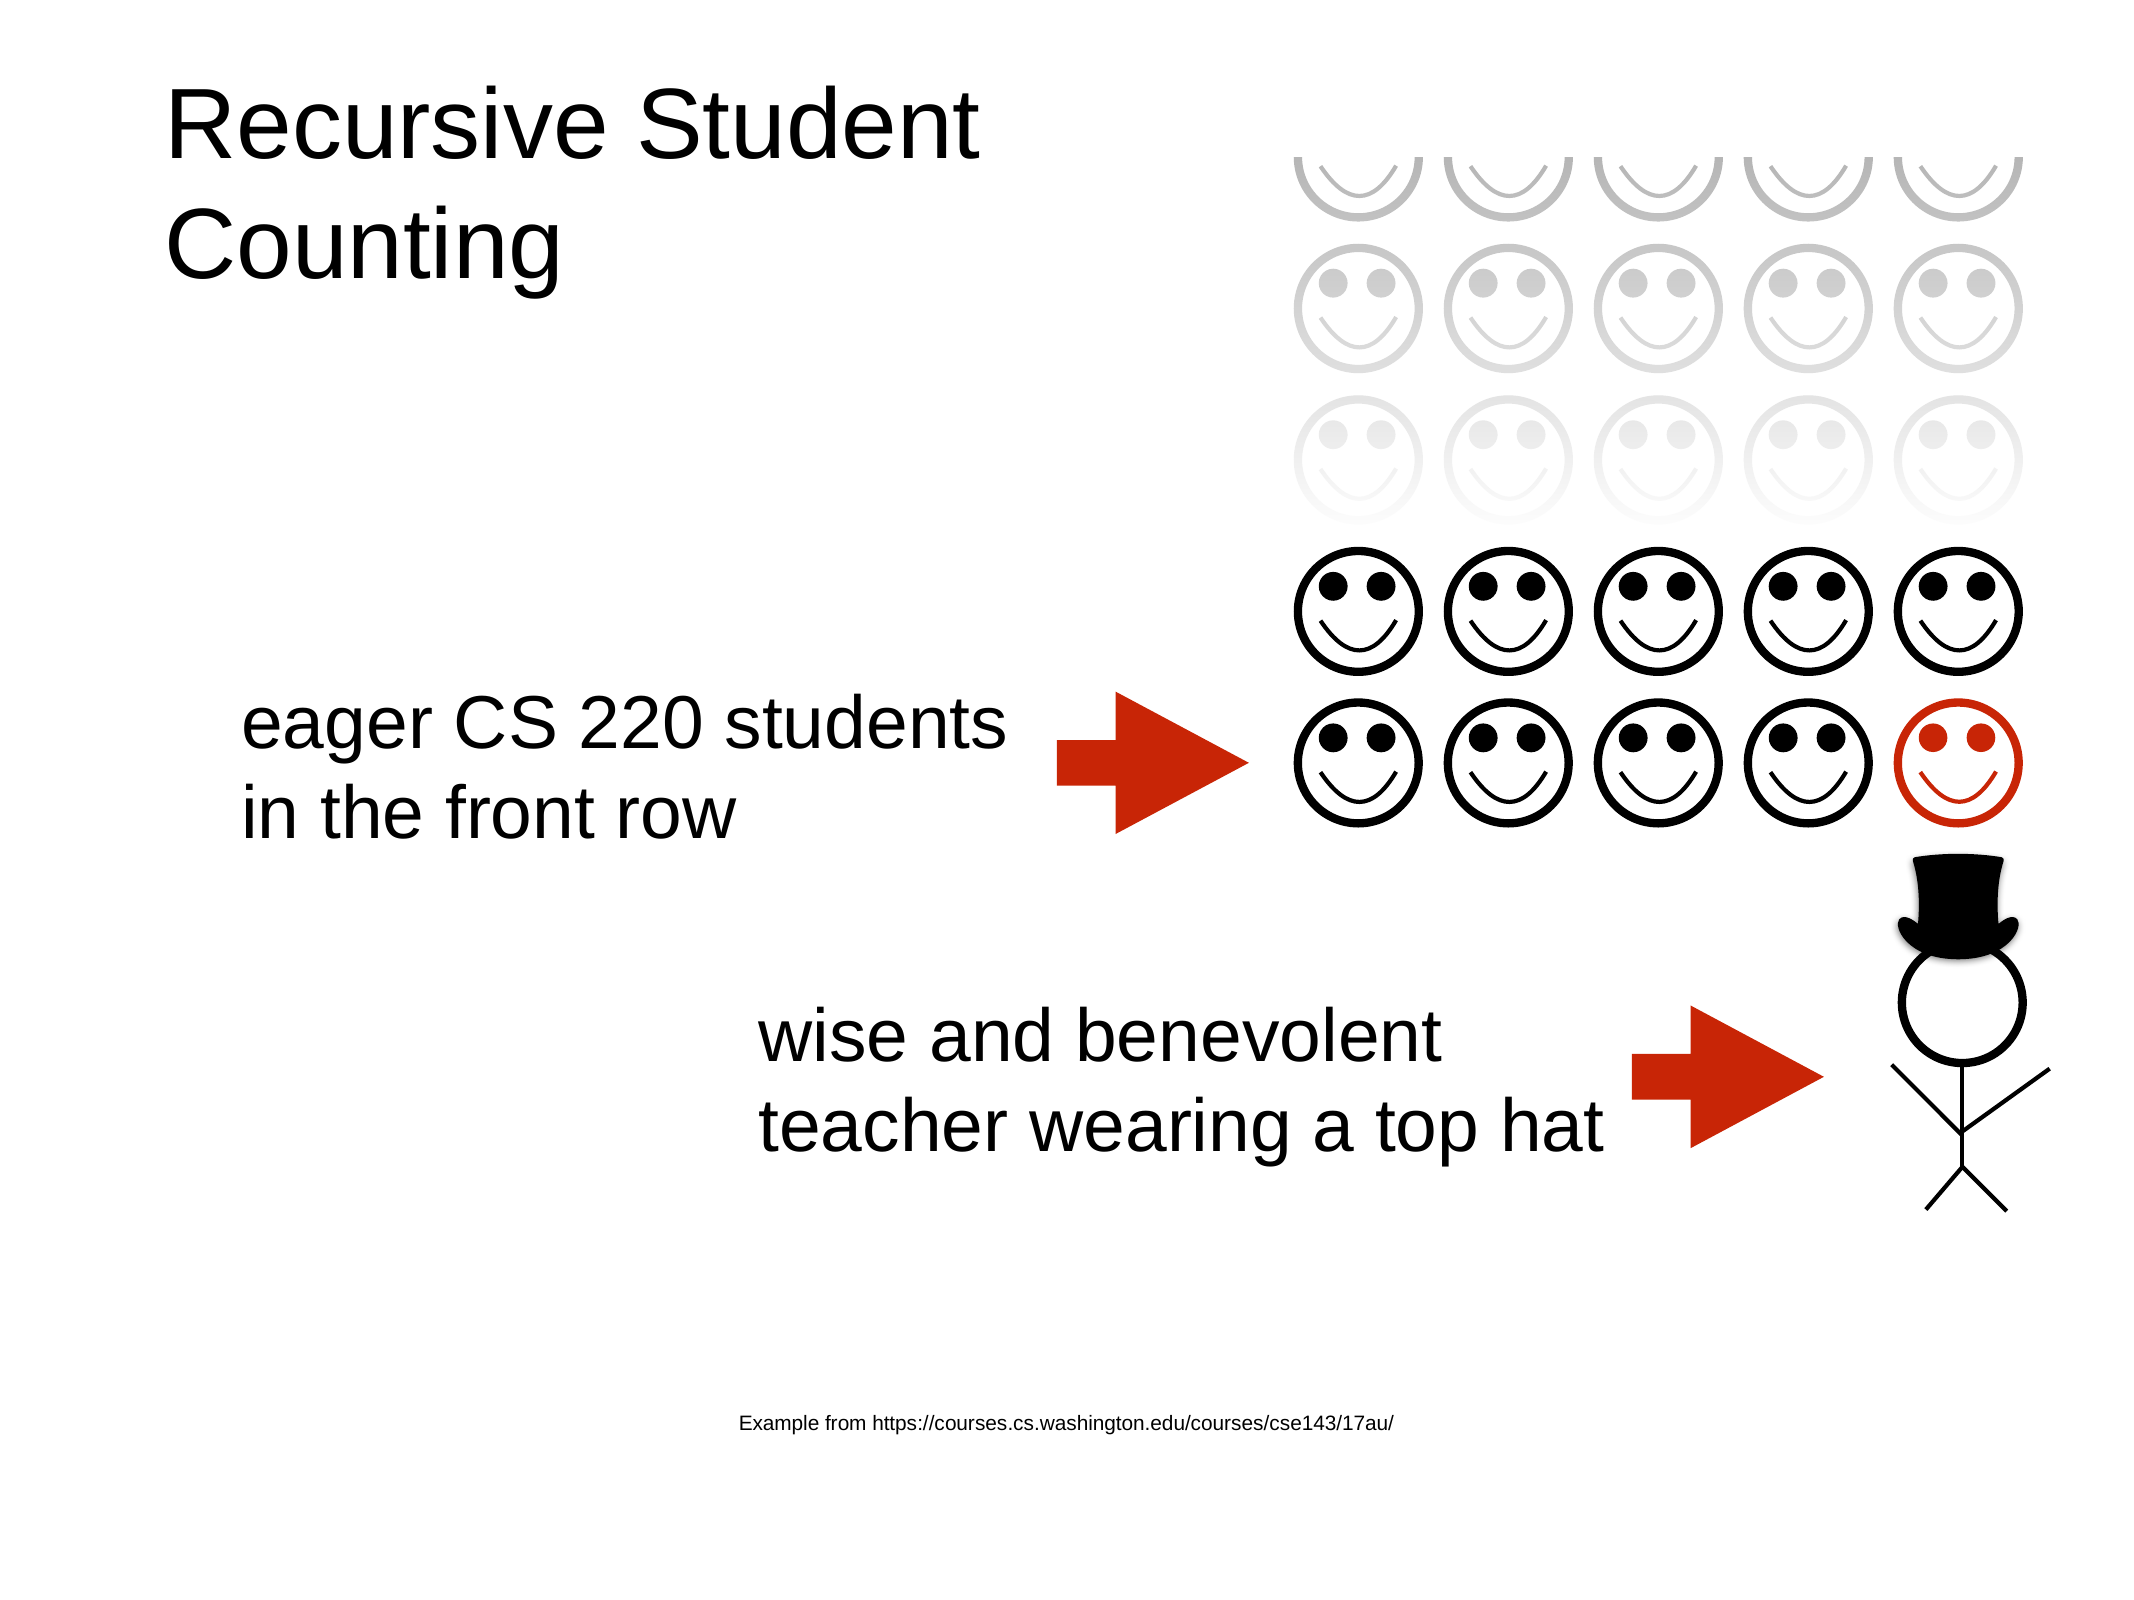

# Recursive Student Counting

eager CS 220 students
in the front row

wise and benevolent
teacher wearing a top hat

Example from https://courses.cs.washington.edu/courses/cse143/17au/